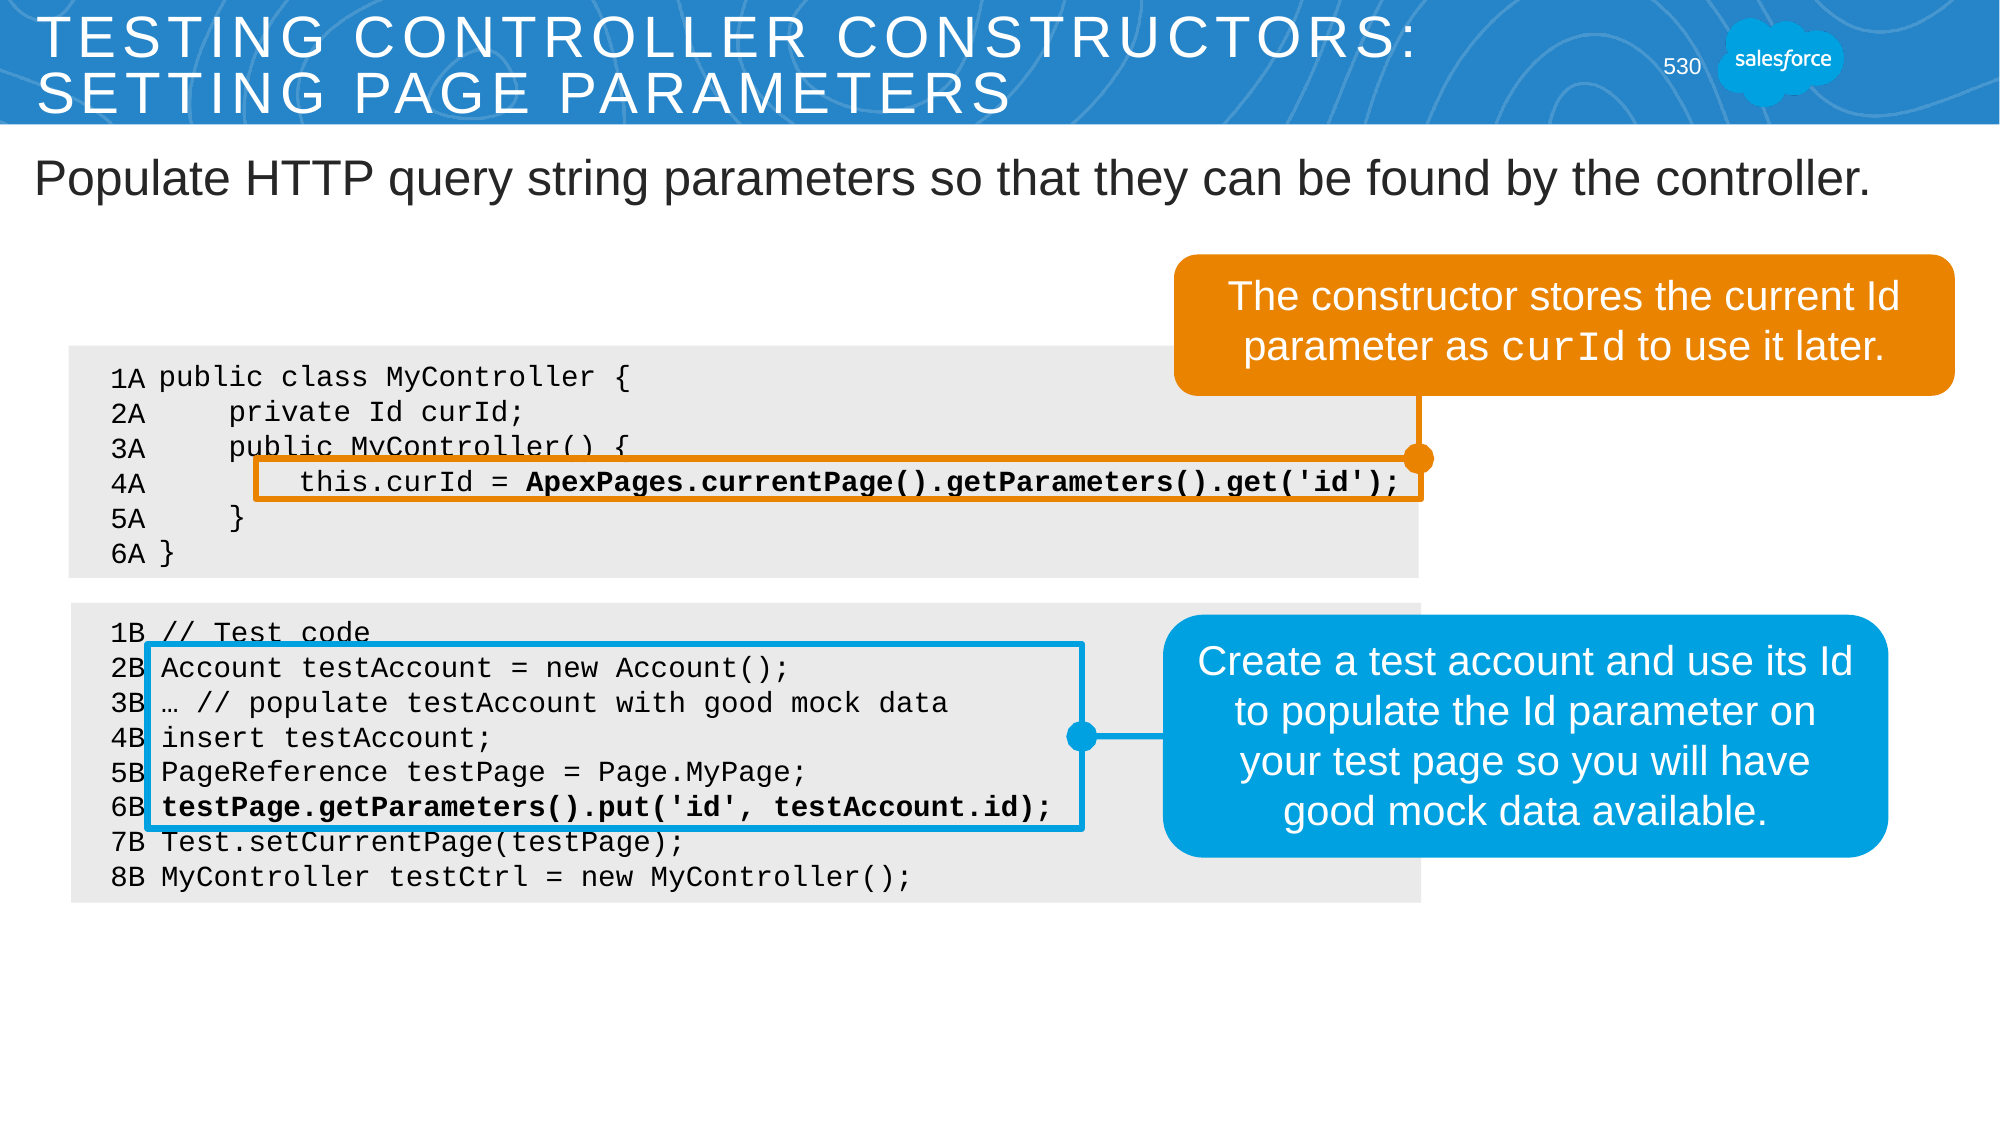

# Testing Controller Constructors: Setting Page Parameters
530
Populate HTTP query string parameters so that they can be found by the controller.
The constructor stores the current Id parameter as curId to use it later.
1A
2A
3A
4A
5A
6A
public class MyController {
    private Id curId;
    public MyController() {
        this.curId = ApexPages.currentPage().getParameters().get('id');
    }
}

// Test code
Account testAccount = new Account();
… // populate testAccount with good mock data
insert testAccount;
PageReference testPage = Page.MyPage;
testPage.getParameters().put('id', testAccount.id);
Test.setCurrentPage(testPage);
MyController testCtrl = new MyController();
1B
2B
3B
4B
5B
6B
7B
8B
Create a test account and use its Id to populate the Id parameter on your test page so you will have good mock data available.